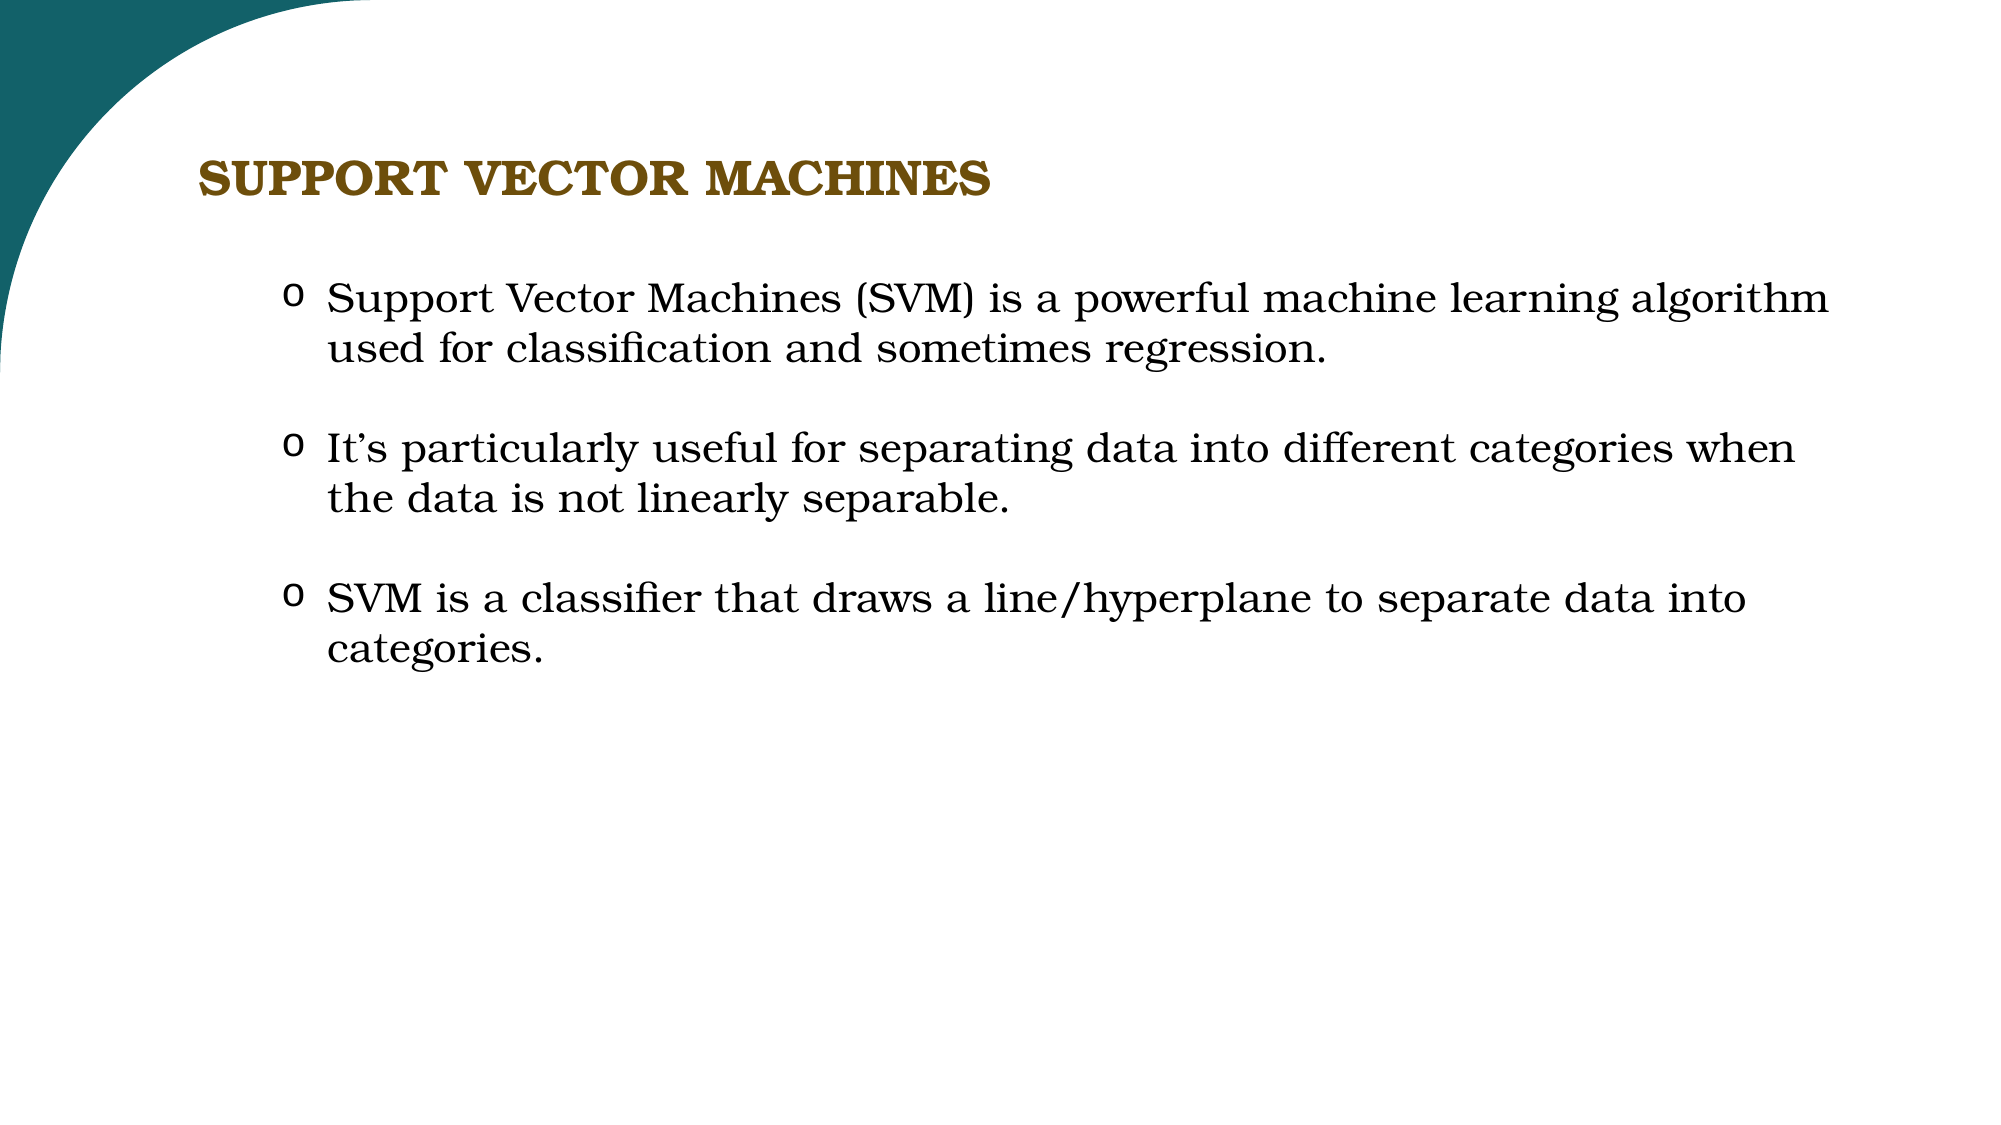

# SUPPORT VECTOR MACHINES
Support Vector Machines (SVM) is a powerful machine learning algorithm used for classification and sometimes regression.

It’s particularly useful for separating data into different categories when the data is not linearly separable.

SVM is a classifier that draws a line/hyperplane to separate data into categories.